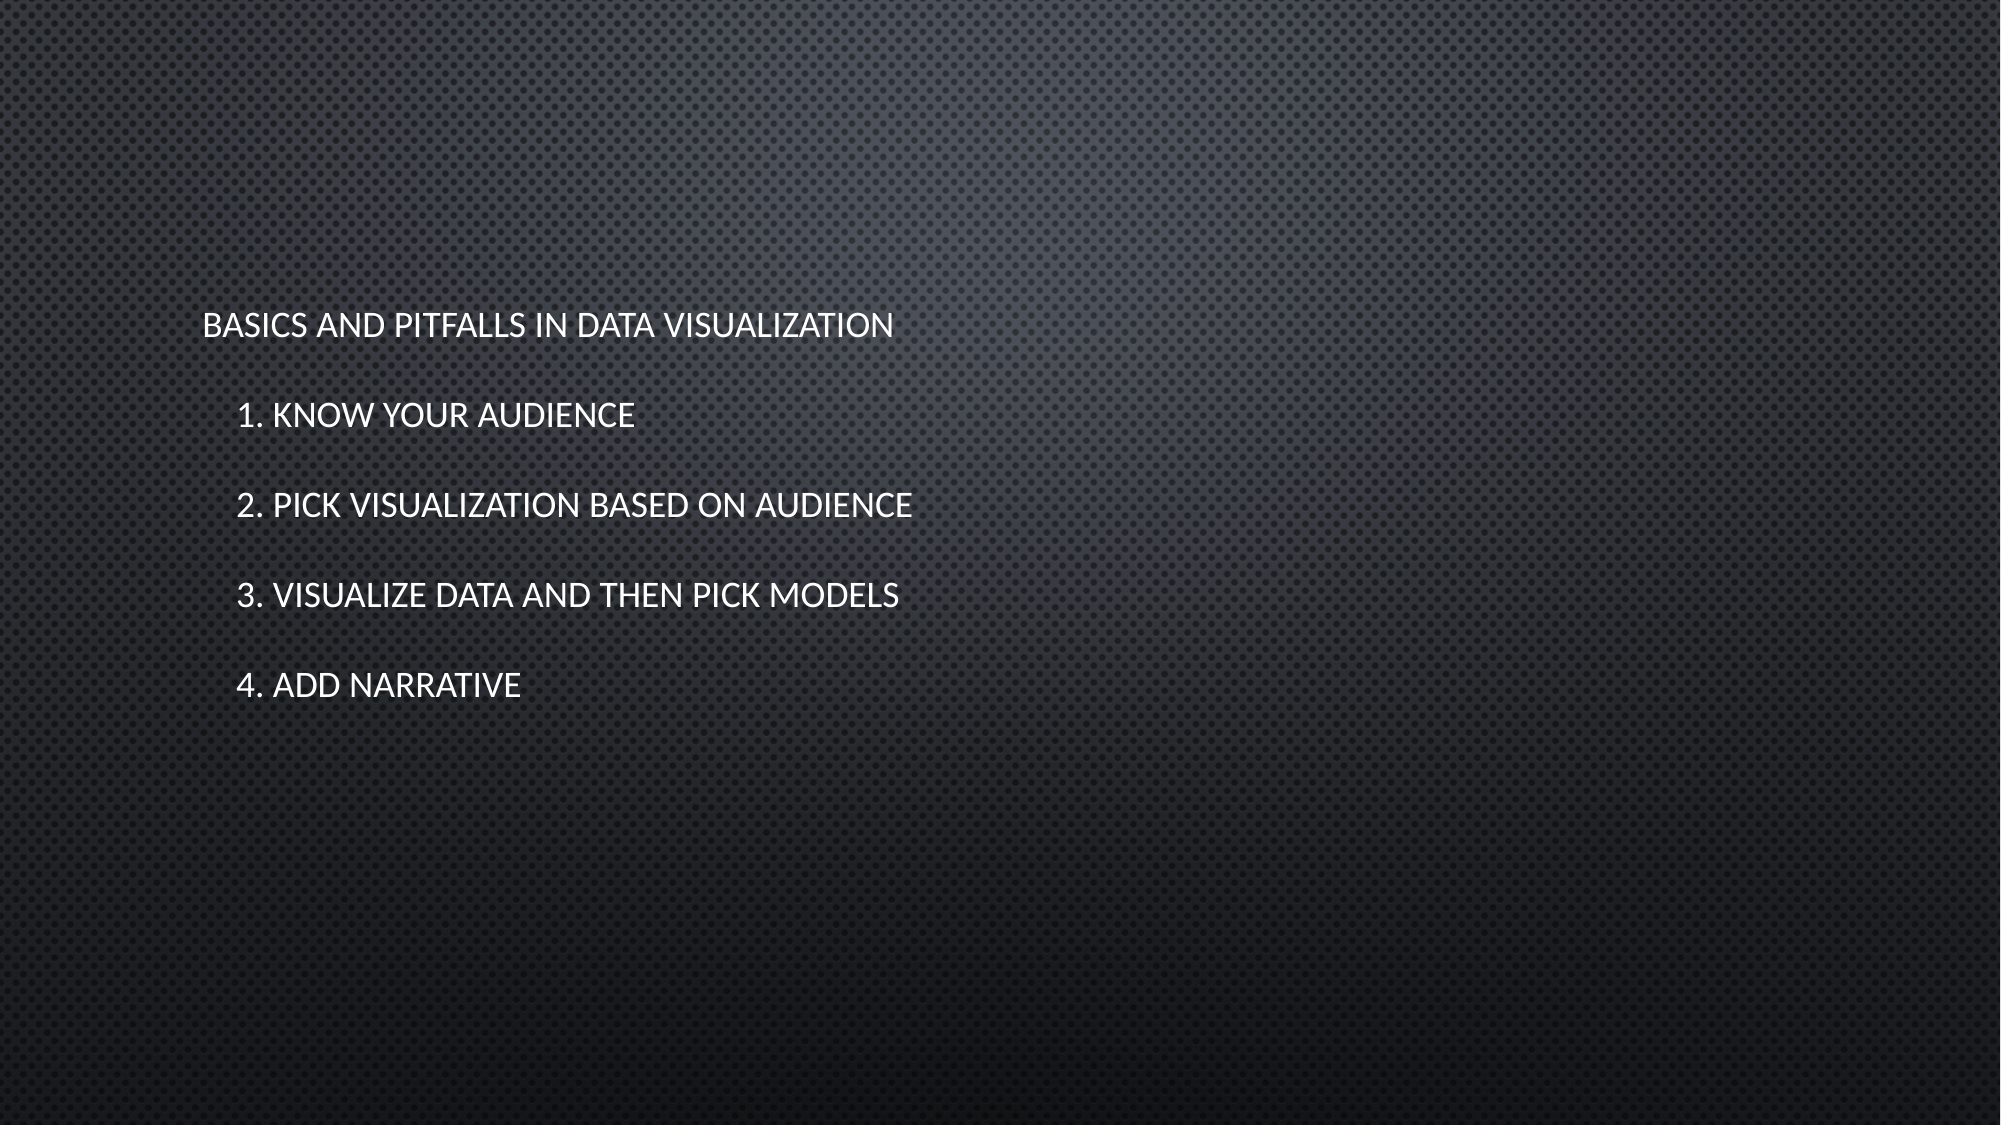

# Basics and pitfalls in data visualization 1. Know your audience 2. Pick visualization based on audience 3. Visualize data and then pick models 4. Add narrative